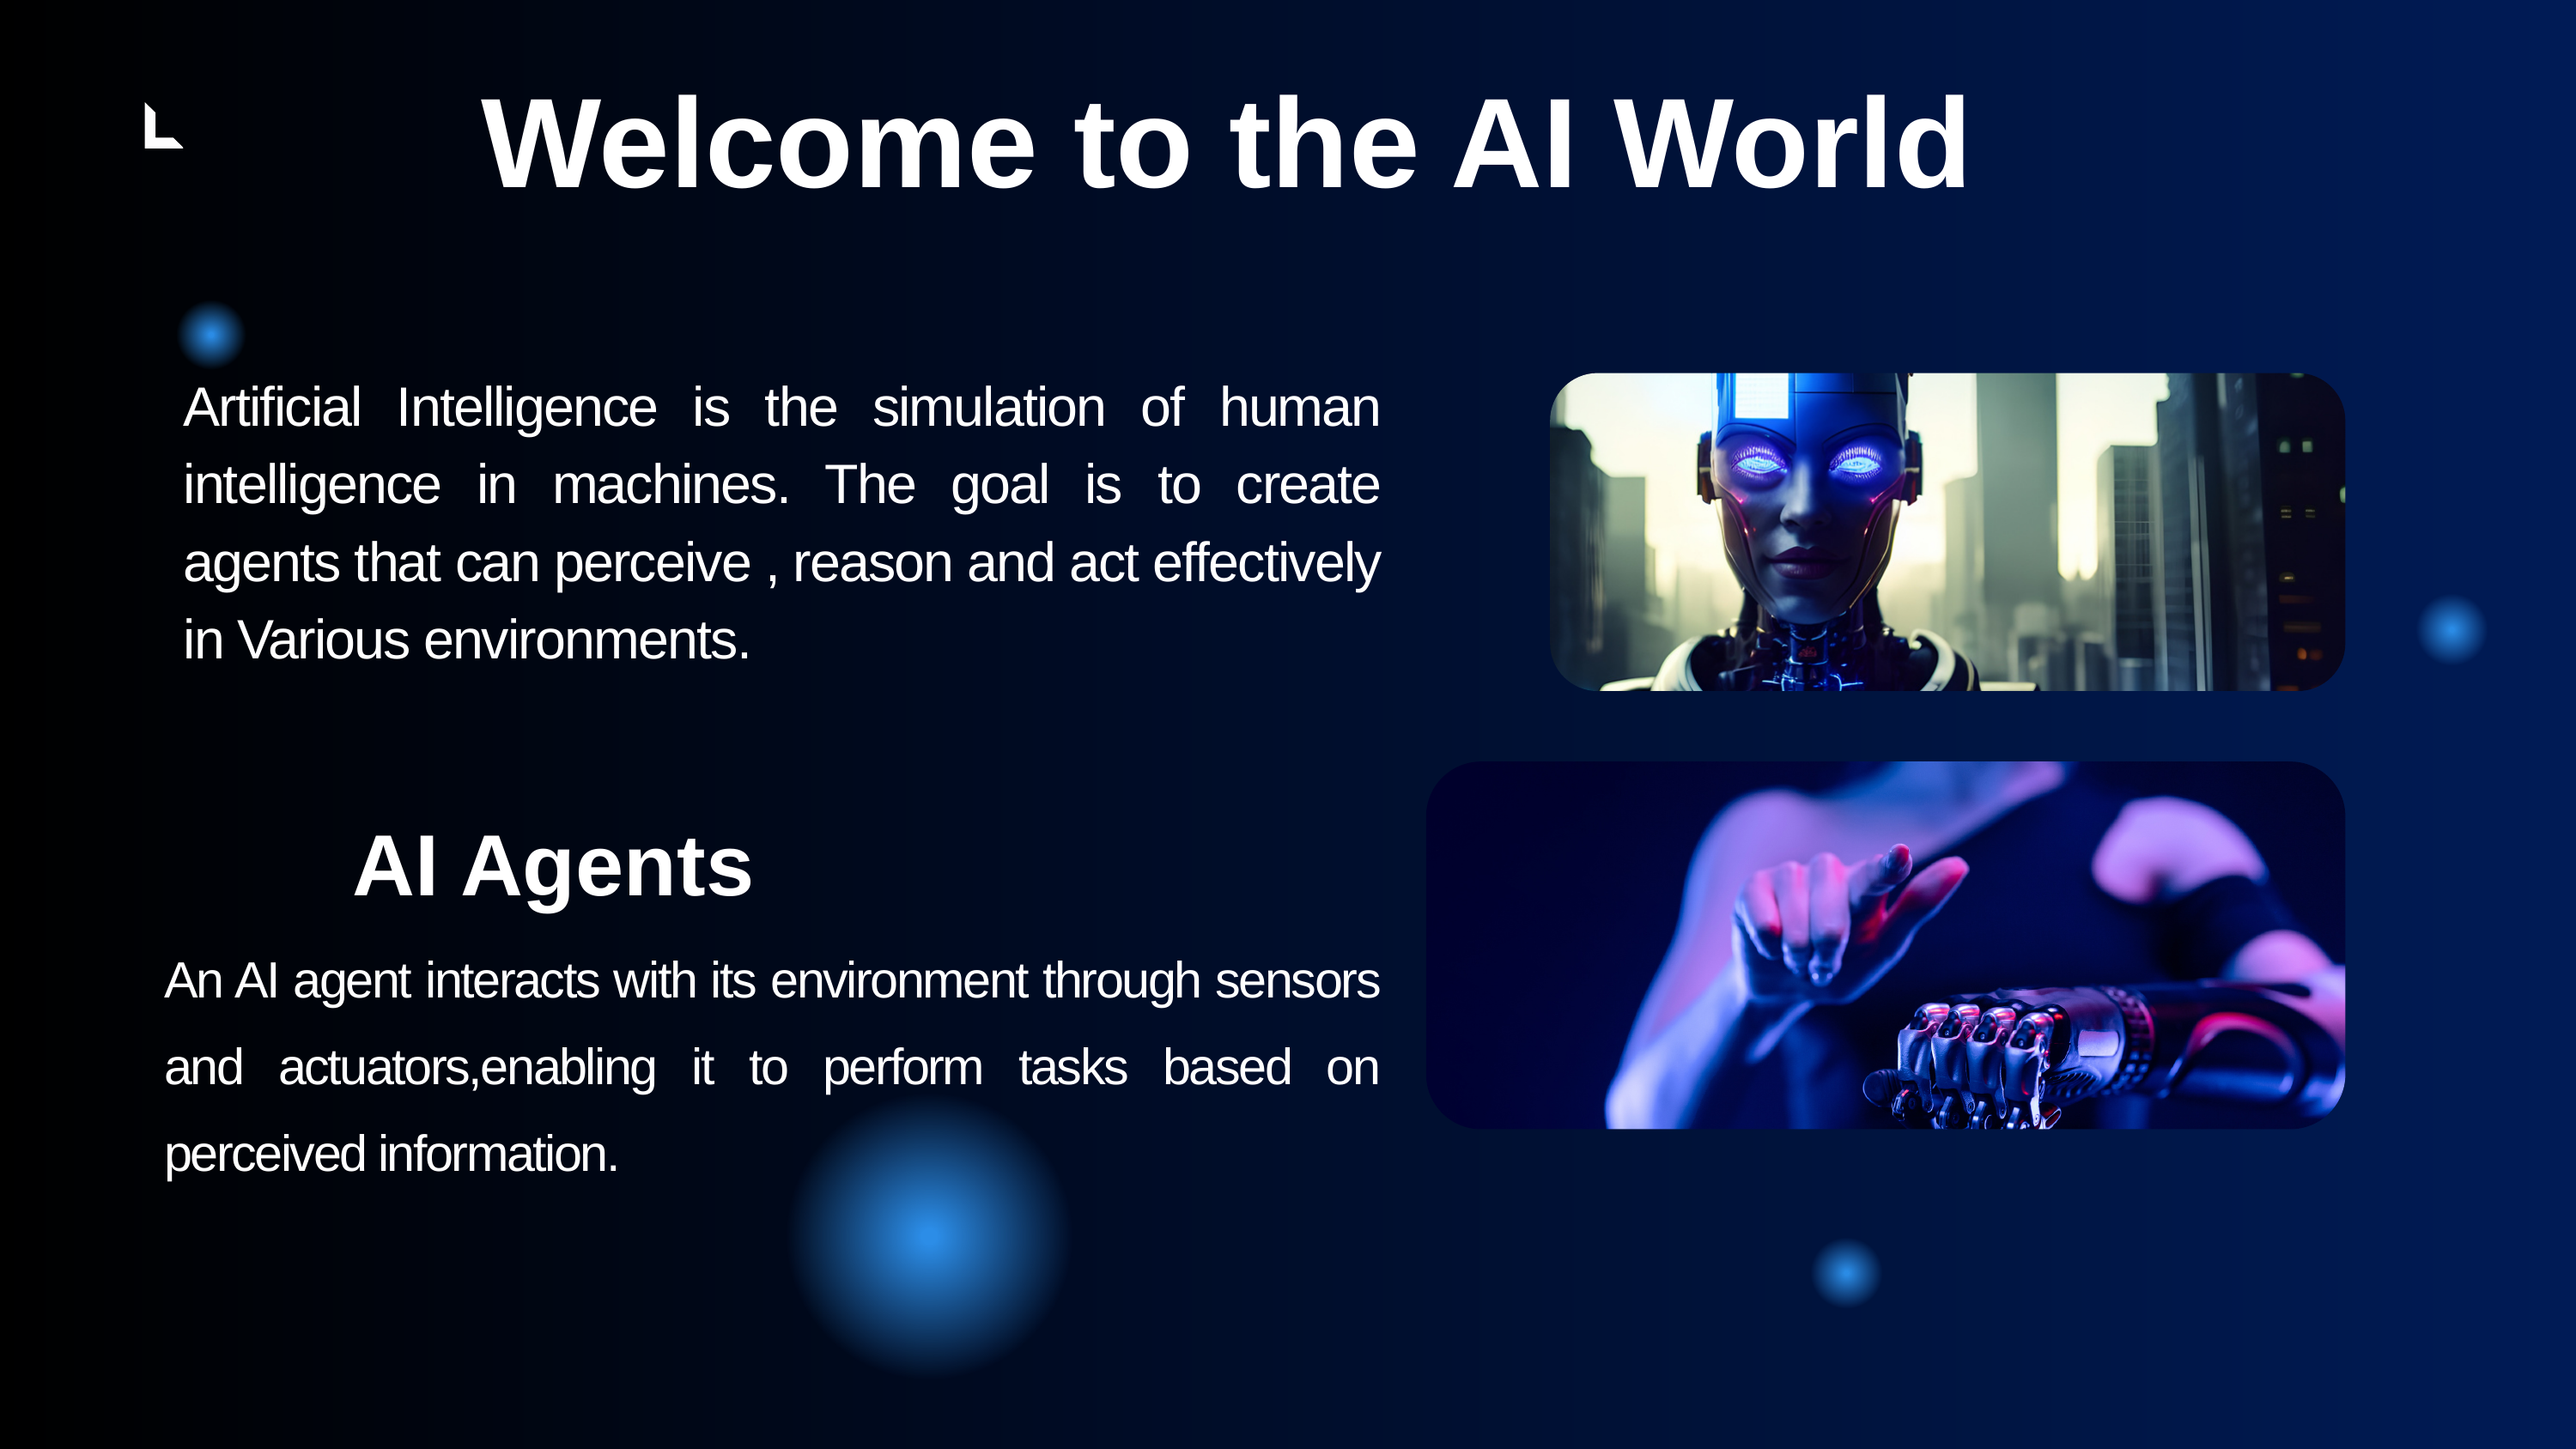

Welcome to the AI World

Artificial Intelligence is the simulation of human intelligence in machines. The goal is to create agents that can perceive , reason and act effectively in Various environments.

AI Agents
An AI agent interacts with its environment through sensors and actuators,enabling it to perform tasks based on perceived information.